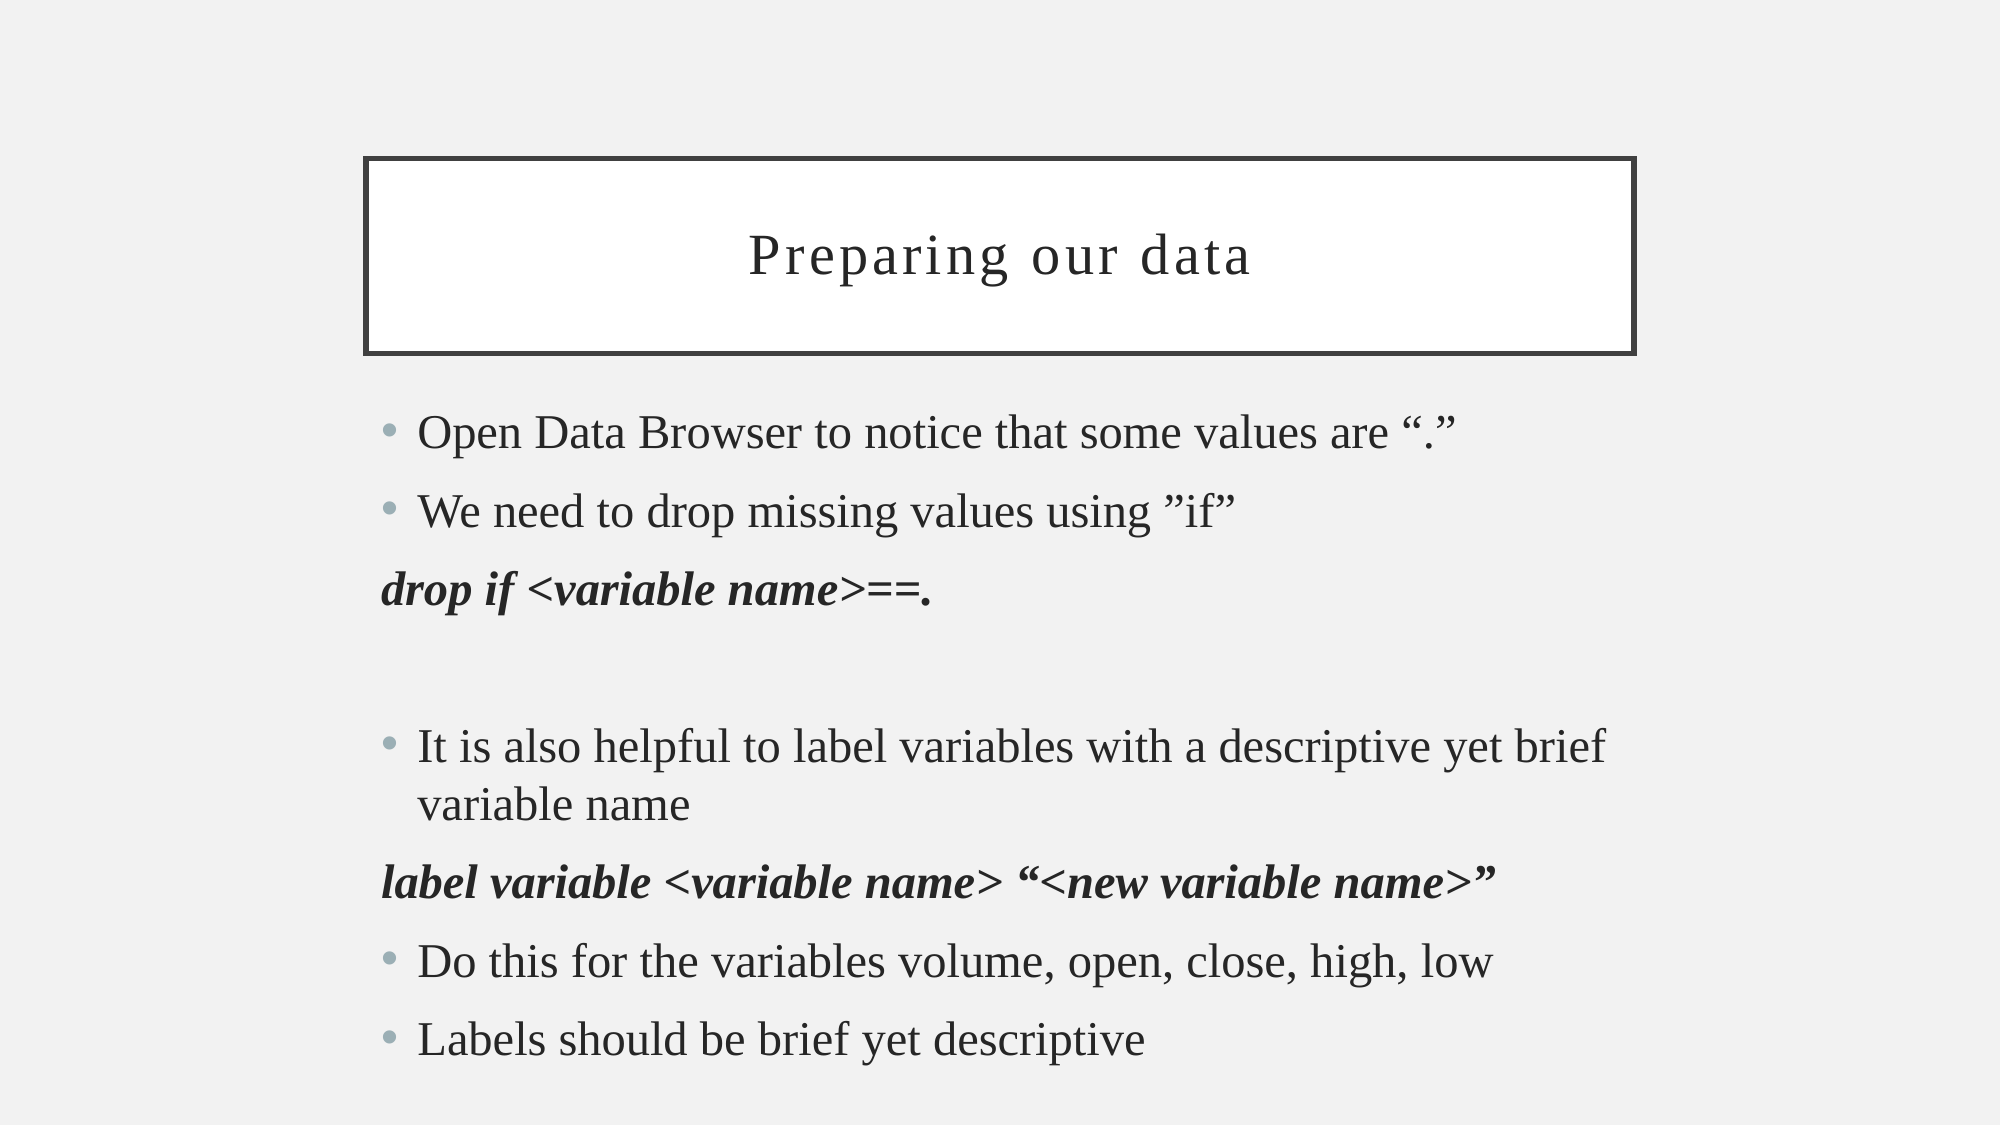

# Preparing our data
Open Data Browser to notice that some values are “.”
We need to drop missing values using ”if”
drop if <variable name>==.

It is also helpful to label variables with a descriptive yet brief variable name
label variable <variable name> “<new variable name>”
Do this for the variables volume, open, close, high, low
Labels should be brief yet descriptive